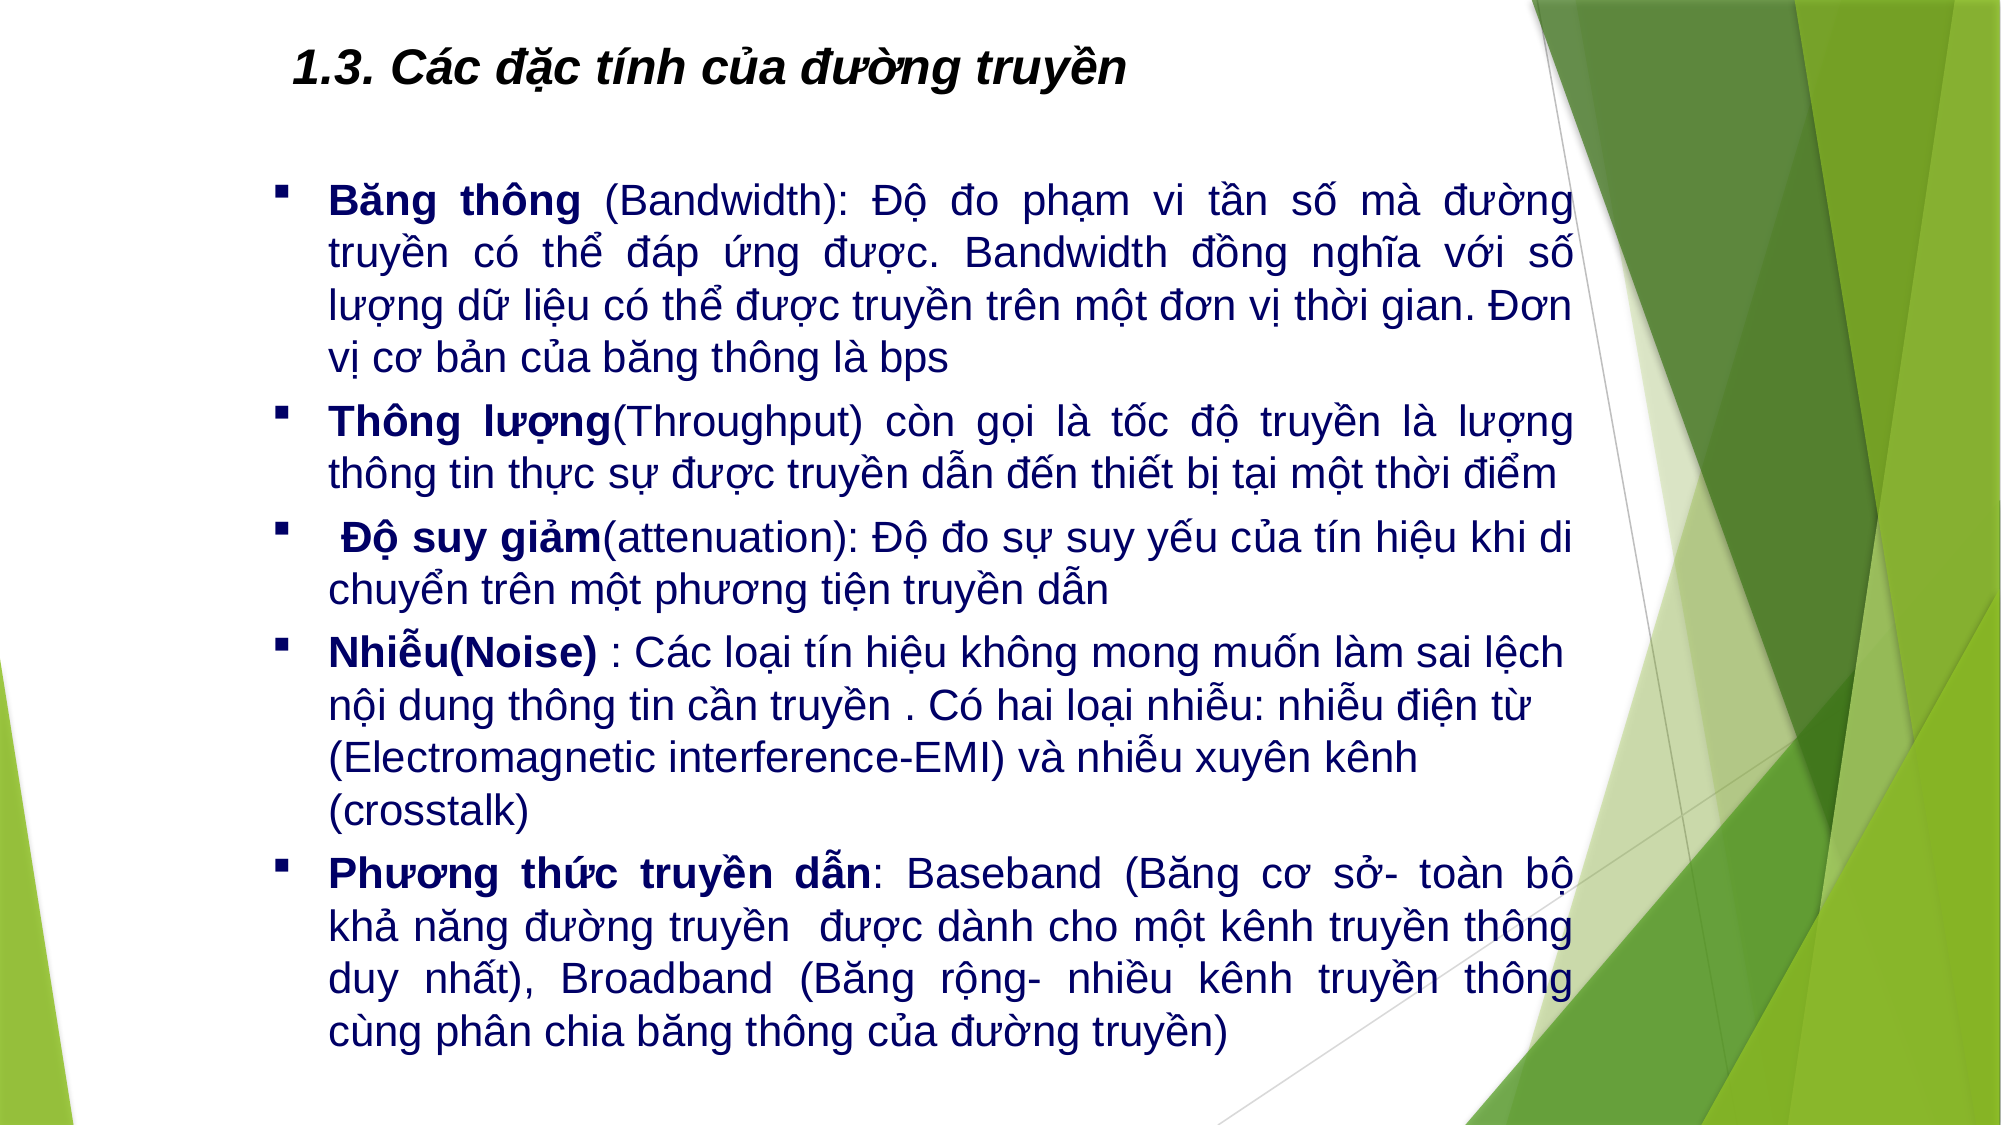

1.3. Các đặc tính của đường truyền
Băng thông (Bandwidth): Độ đo phạm vi tần số mà đường truyền có thể đáp ứng được. Bandwidth đồng nghĩa với số lượng dữ liệu có thể được truyền trên một đơn vị thời gian. Đơn vị cơ bản của băng thông là bps
Thông lượng(Throughput) còn gọi là tốc độ truyền là lượng thông tin thực sự được truyền dẫn đến thiết bị tại một thời điểm
 Độ suy giảm(attenuation): Độ đo sự suy yếu của tín hiệu khi di chuyển trên một phương tiện truyền dẫn
Nhiễu(Noise) : Các loại tín hiệu không mong muốn làm sai lệch nội dung thông tin cần truyền . Có hai loại nhiễu: nhiễu điện từ (Electromagnetic interference-EMI) và nhiễu xuyên kênh (crosstalk)
Phương thức truyền dẫn: Baseband (Băng cơ sở- toàn bộ khả năng đường truyền  được dành cho một kênh truyền thông duy nhất), Broadband (Băng rộng- nhiều kênh truyền thông cùng phân chia băng thông của đường truyền)